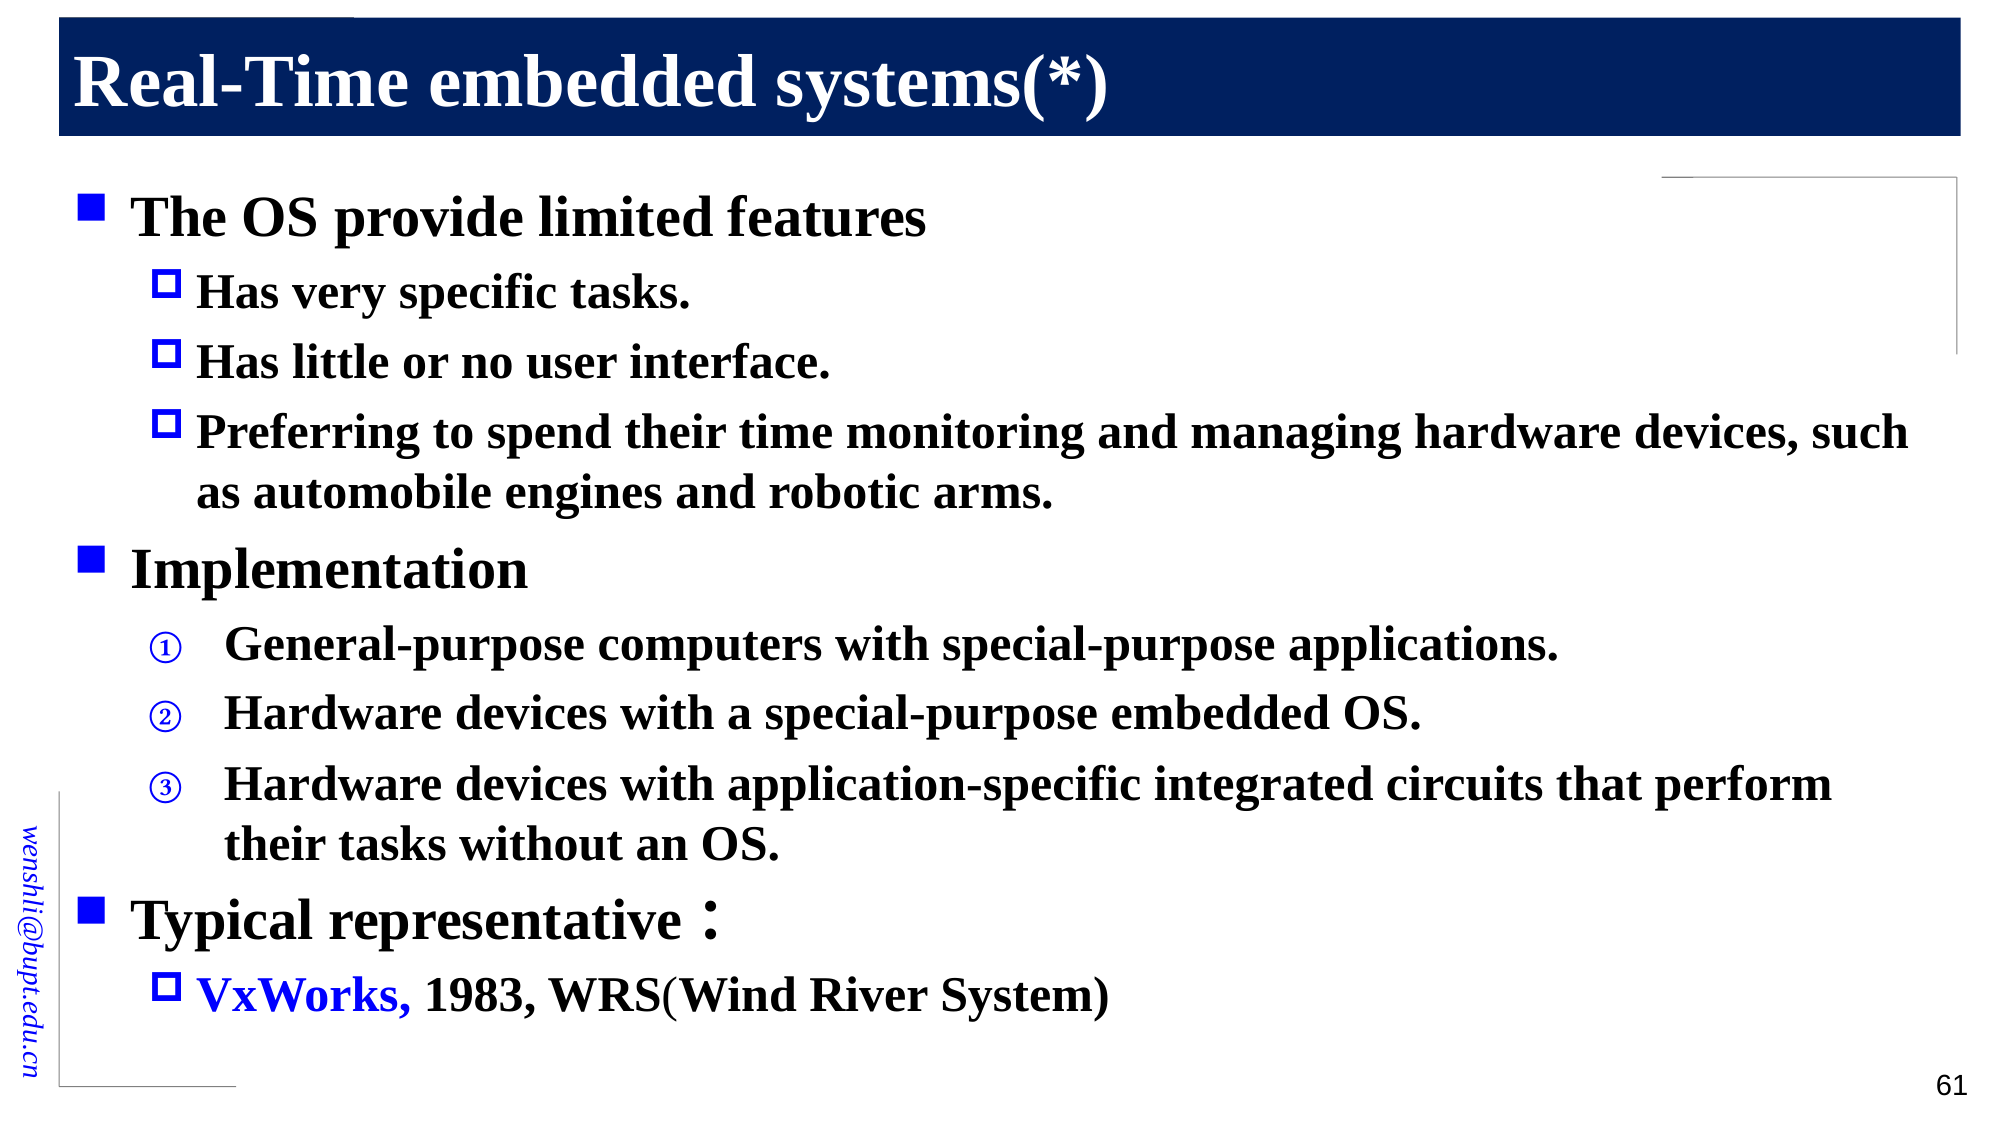

# Real-Time embedded systems(*)
The OS provide limited features
Has very specific tasks.
Has little or no user interface.
Preferring to spend their time monitoring and managing hardware devices, such as automobile engines and robotic arms.
Implementation
General-purpose computers with special-purpose applications.
Hardware devices with a special-purpose embedded OS.
Hardware devices with application-specific integrated circuits that perform their tasks without an OS.
Typical representative：
VxWorks, 1983, WRS(Wind River System)
61